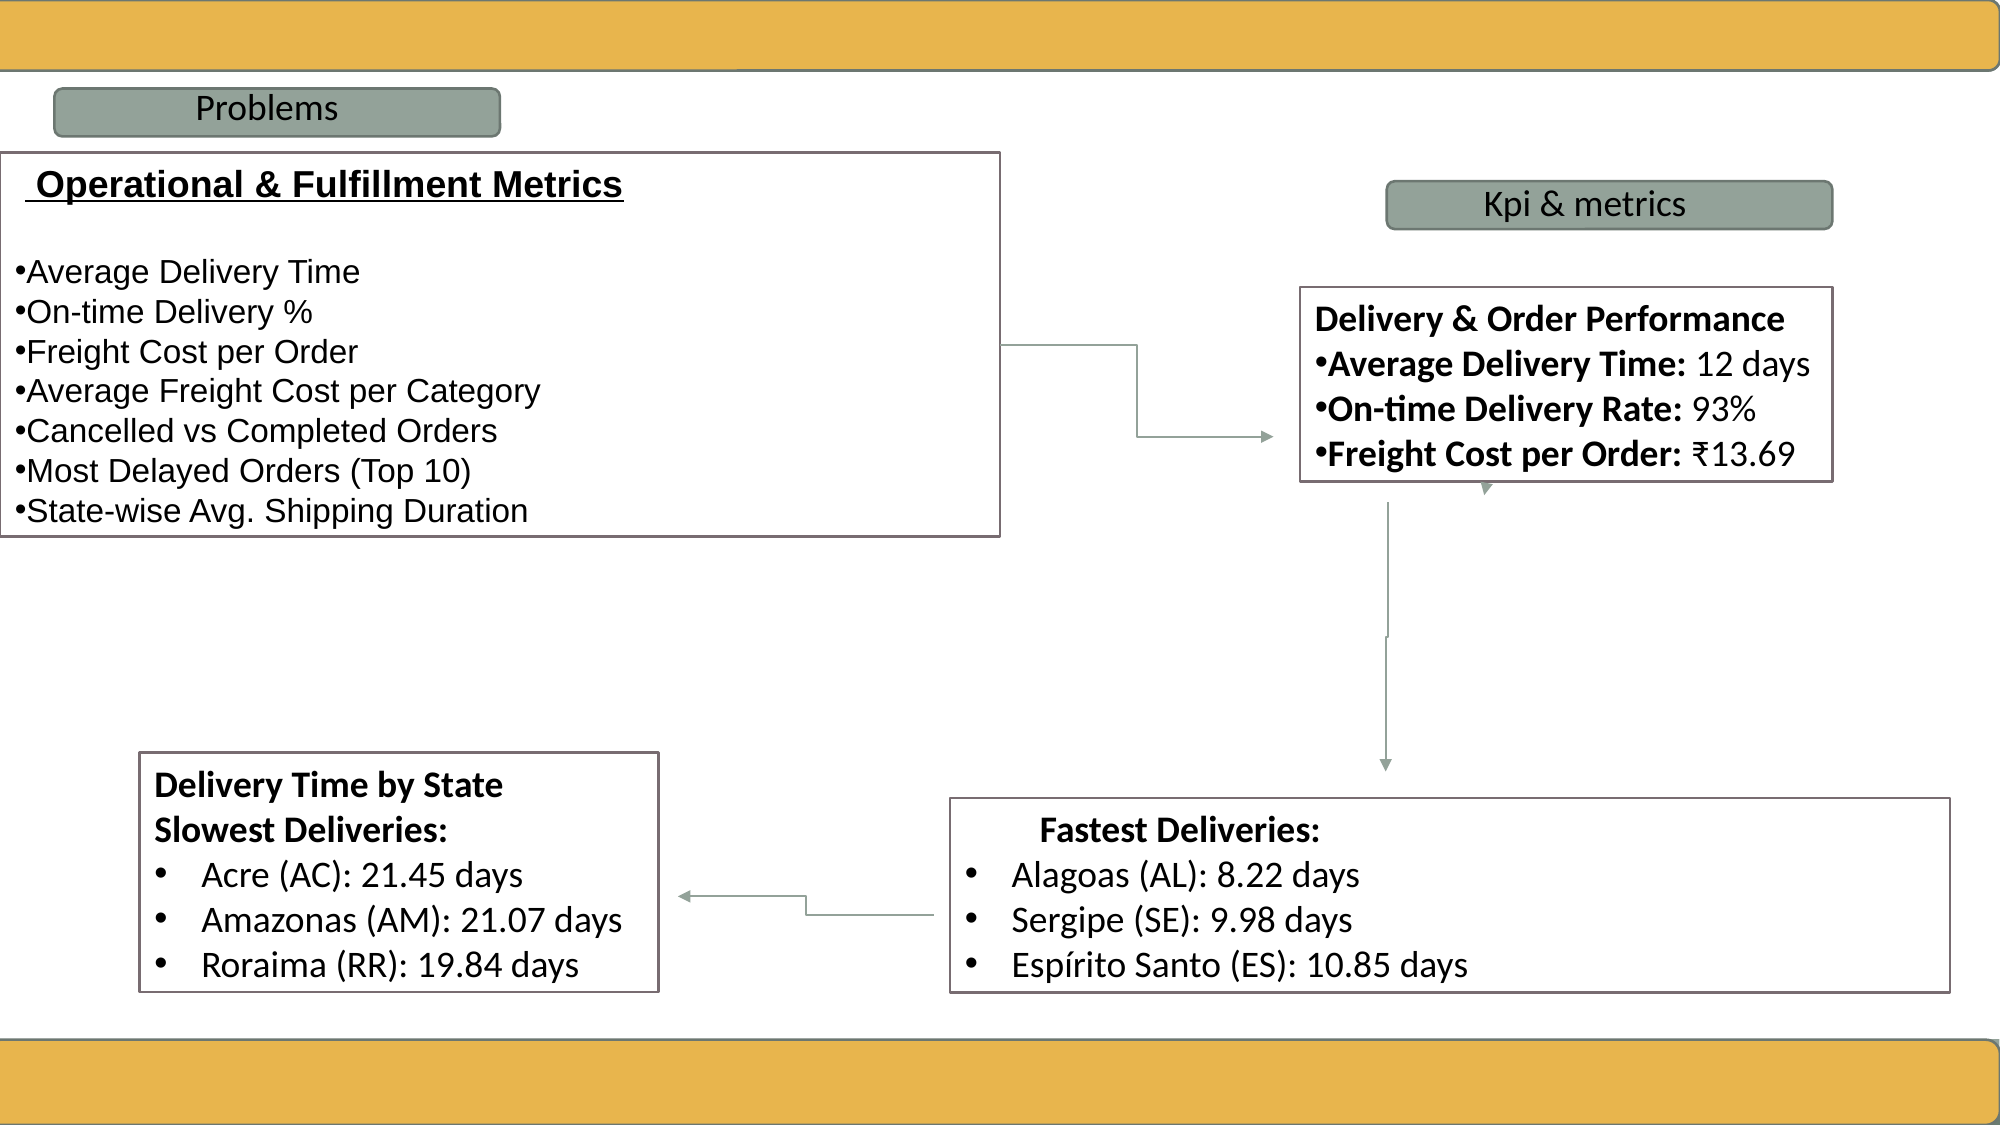

Problems

  Operational & Fulfillment Metrics

Average Delivery Time
On-time Delivery %
Freight Cost per Order
Average Freight Cost per Category
Cancelled vs Completed Orders
Most Delayed Orders (Top 10)
State-wise Avg. Shipping Duration
Kpi & metrics

Delivery & Order Performance
Average Delivery Time: 12 days
On-time Delivery Rate: 93%
Freight Cost per Order: ₹13.69
Delivery Time by State
Slowest Deliveries:
Acre (AC): 21.45 days
Amazonas (AM): 21.07 days
Roraima (RR): 19.84 days
Fastest Deliveries:
Alagoas (AL): 8.22 days
Sergipe (SE): 9.98 days
Espírito Santo (ES): 10.85 days